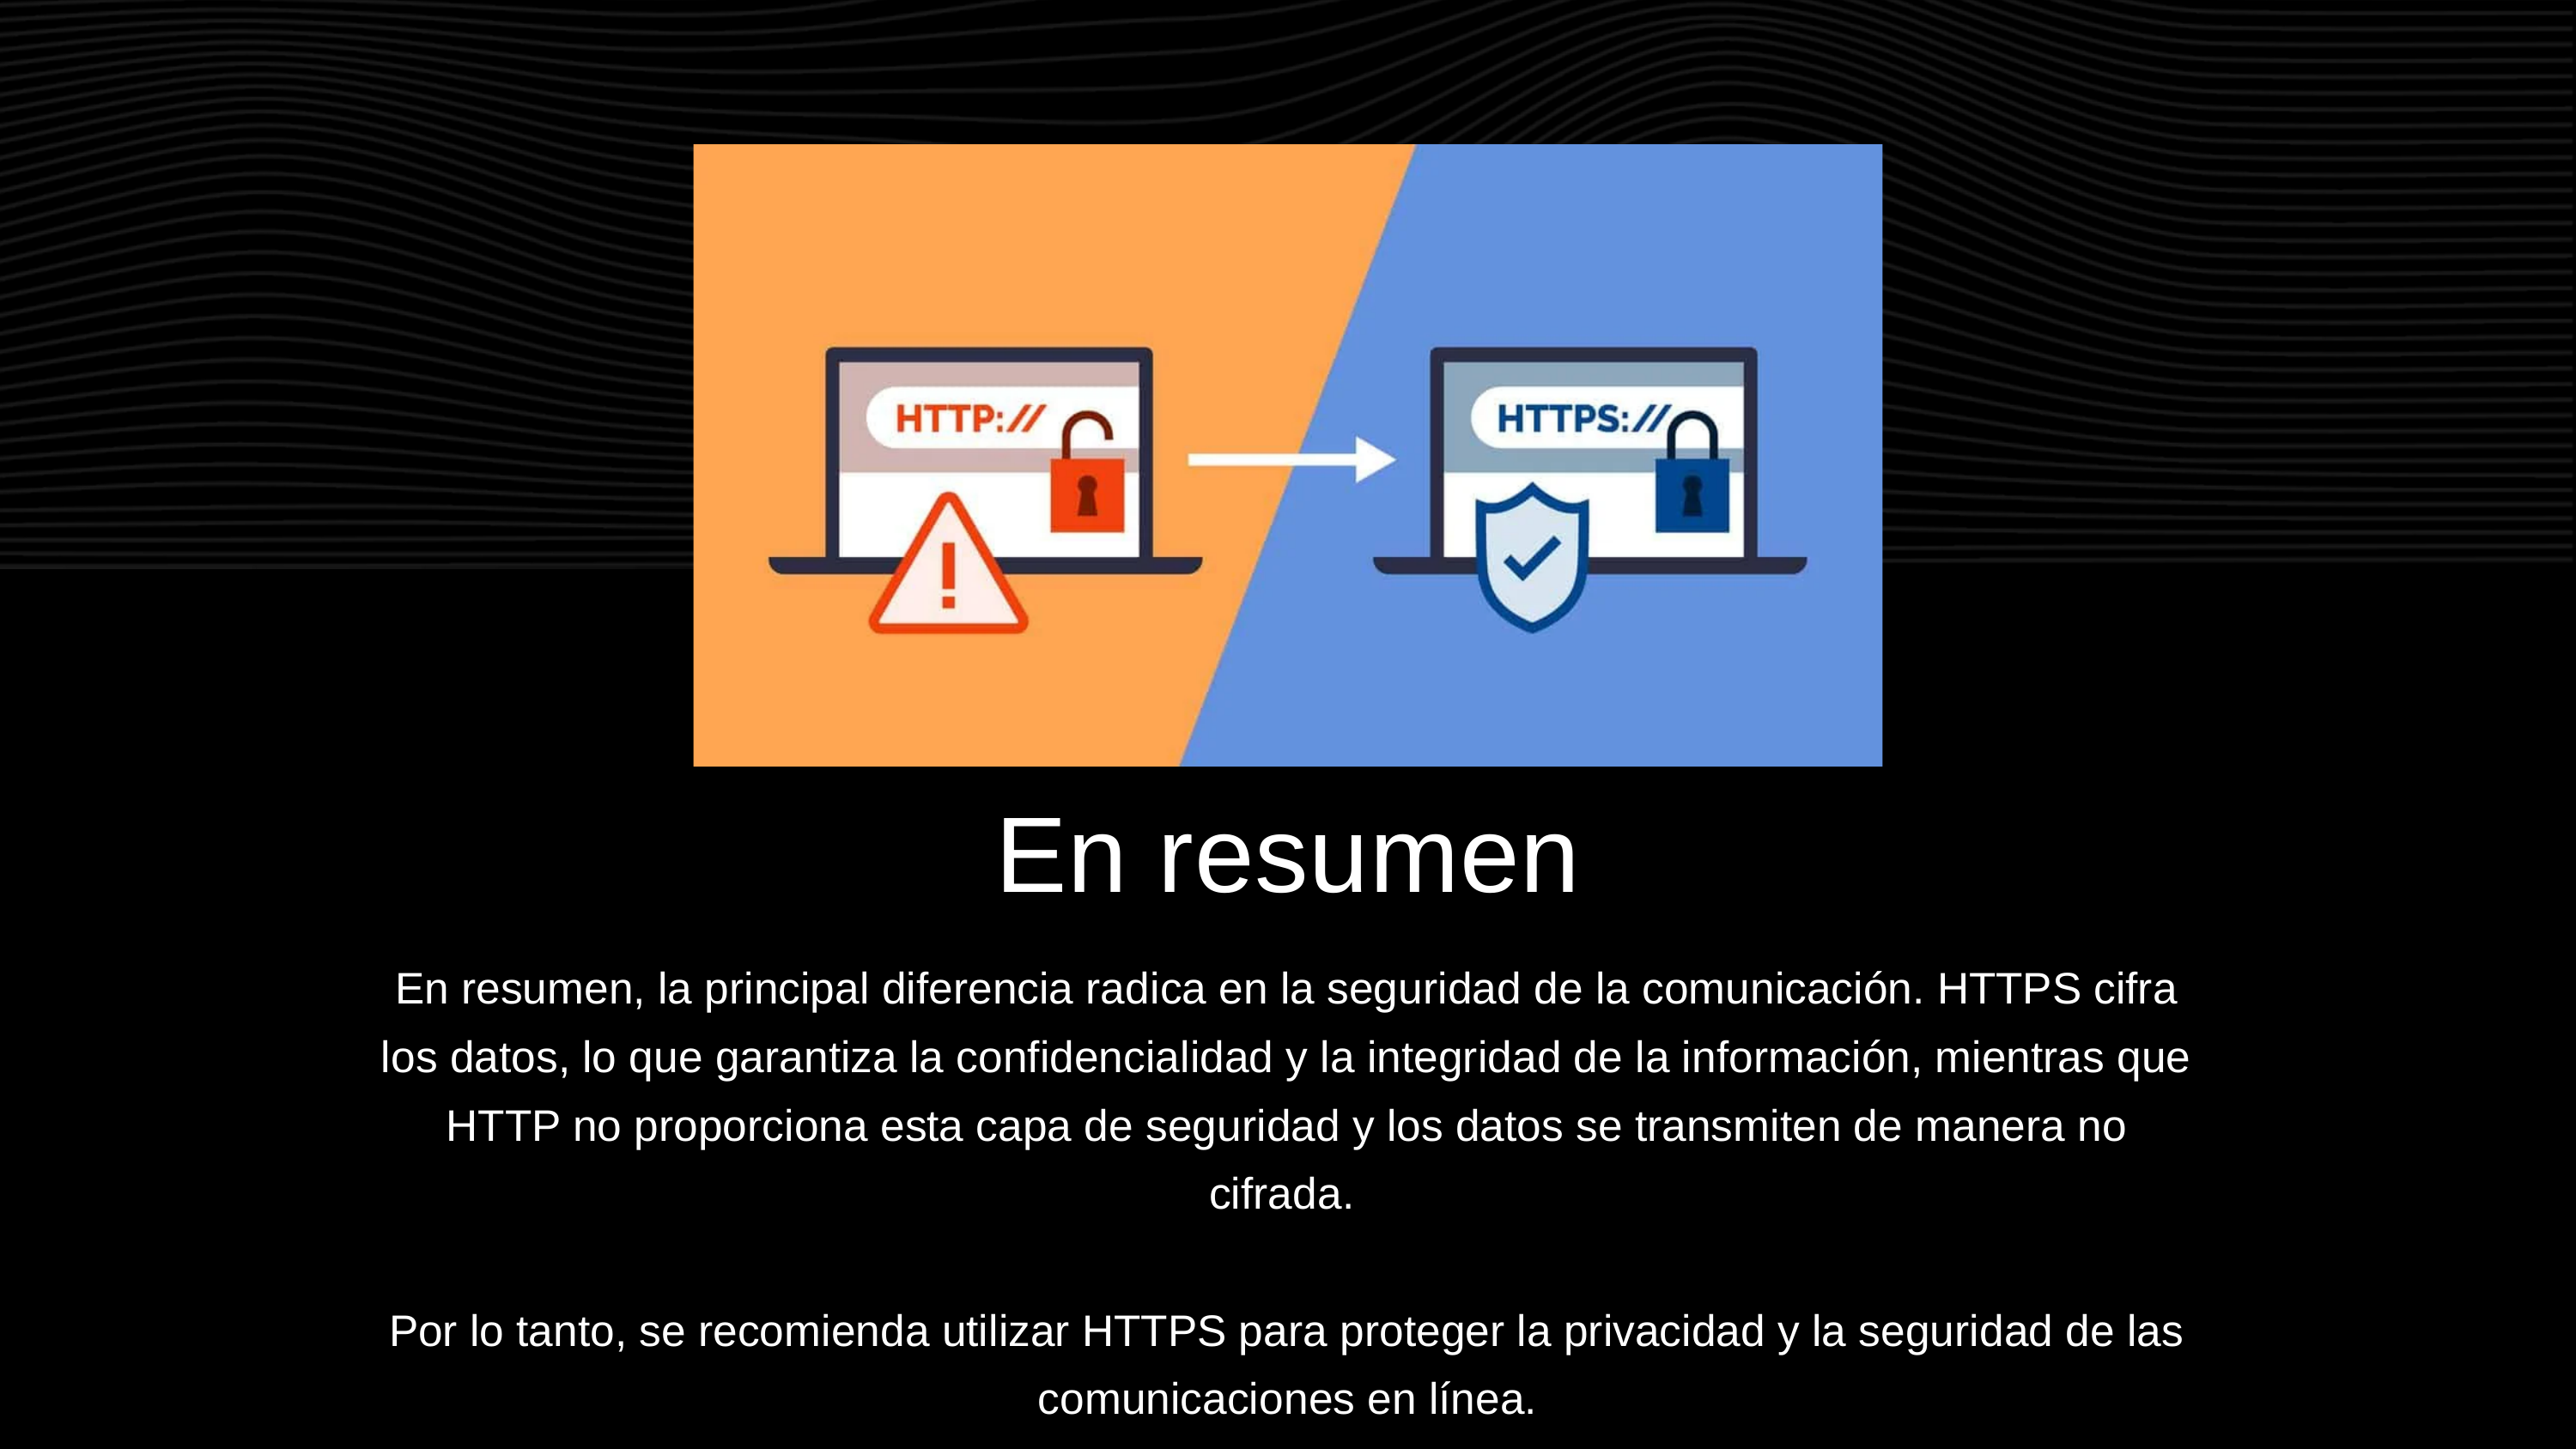

En resumen
En resumen, la principal diferencia radica en la seguridad de la comunicación. HTTPS cifra los datos, lo que garantiza la confidencialidad y la integridad de la información, mientras que HTTP no proporciona esta capa de seguridad y los datos se transmiten de manera no cifrada.

Por lo tanto, se recomienda utilizar HTTPS para proteger la privacidad y la seguridad de las comunicaciones en línea.